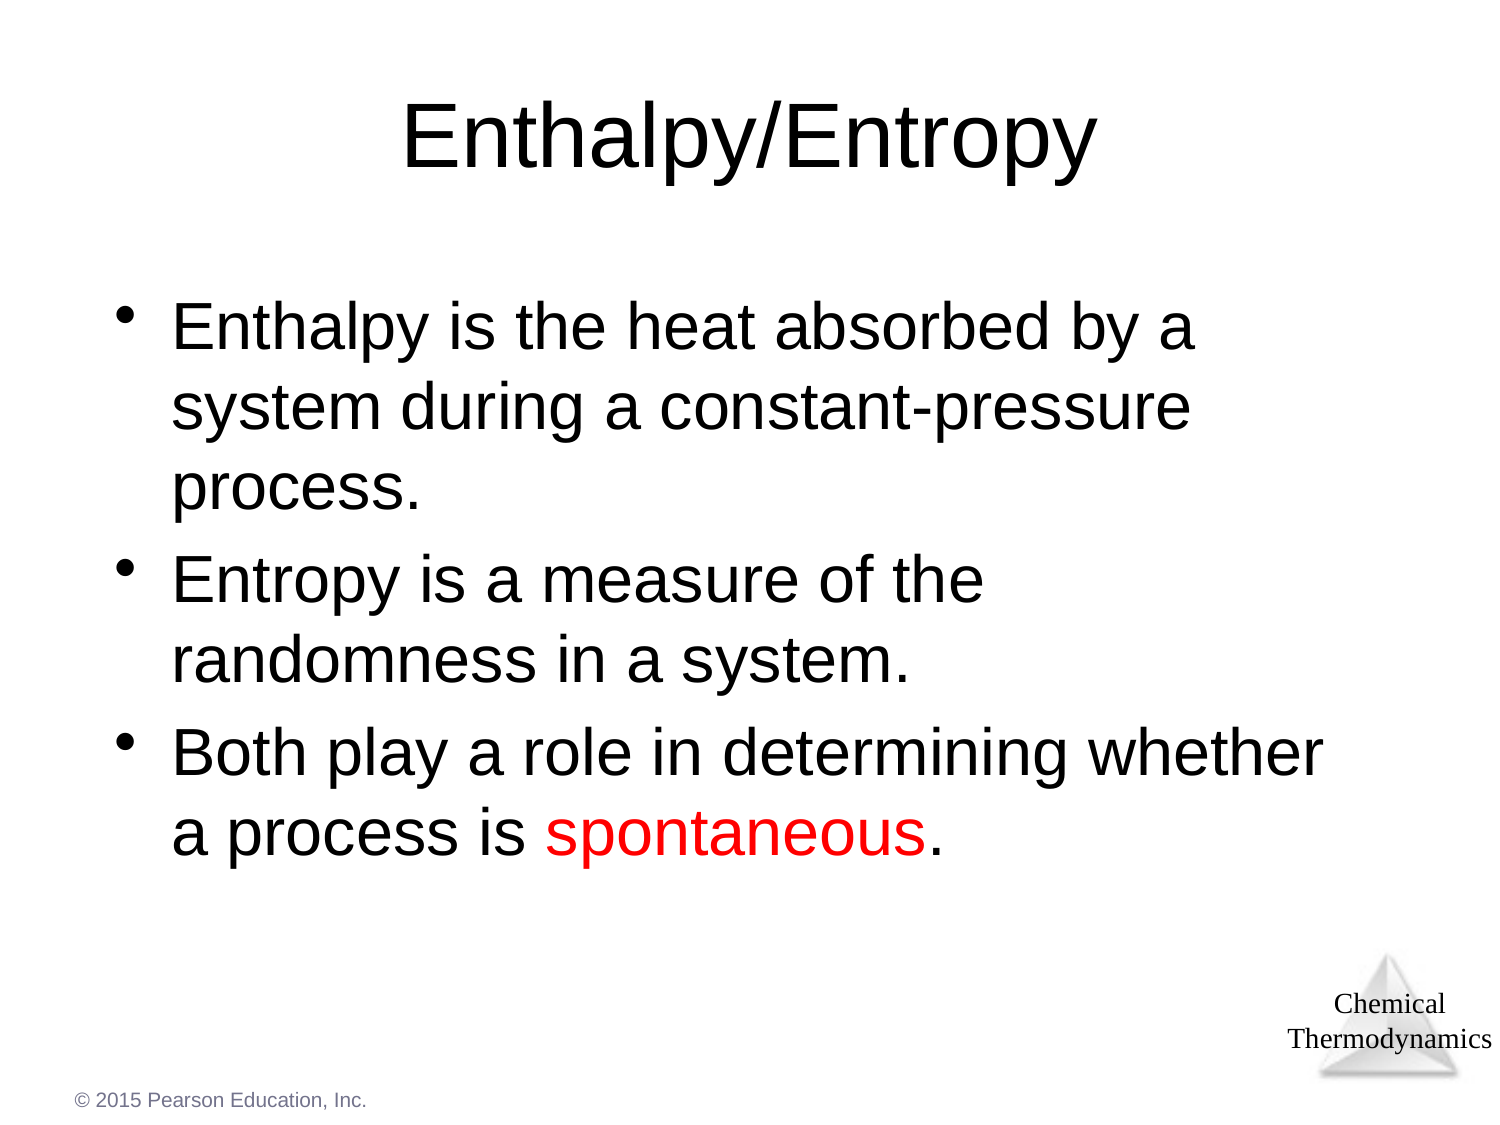

# Enthalpy/Entropy
Enthalpy is the heat absorbed by a system during a constant-pressure process.
Entropy is a measure of the randomness in a system.
Both play a role in determining whether a process is spontaneous.